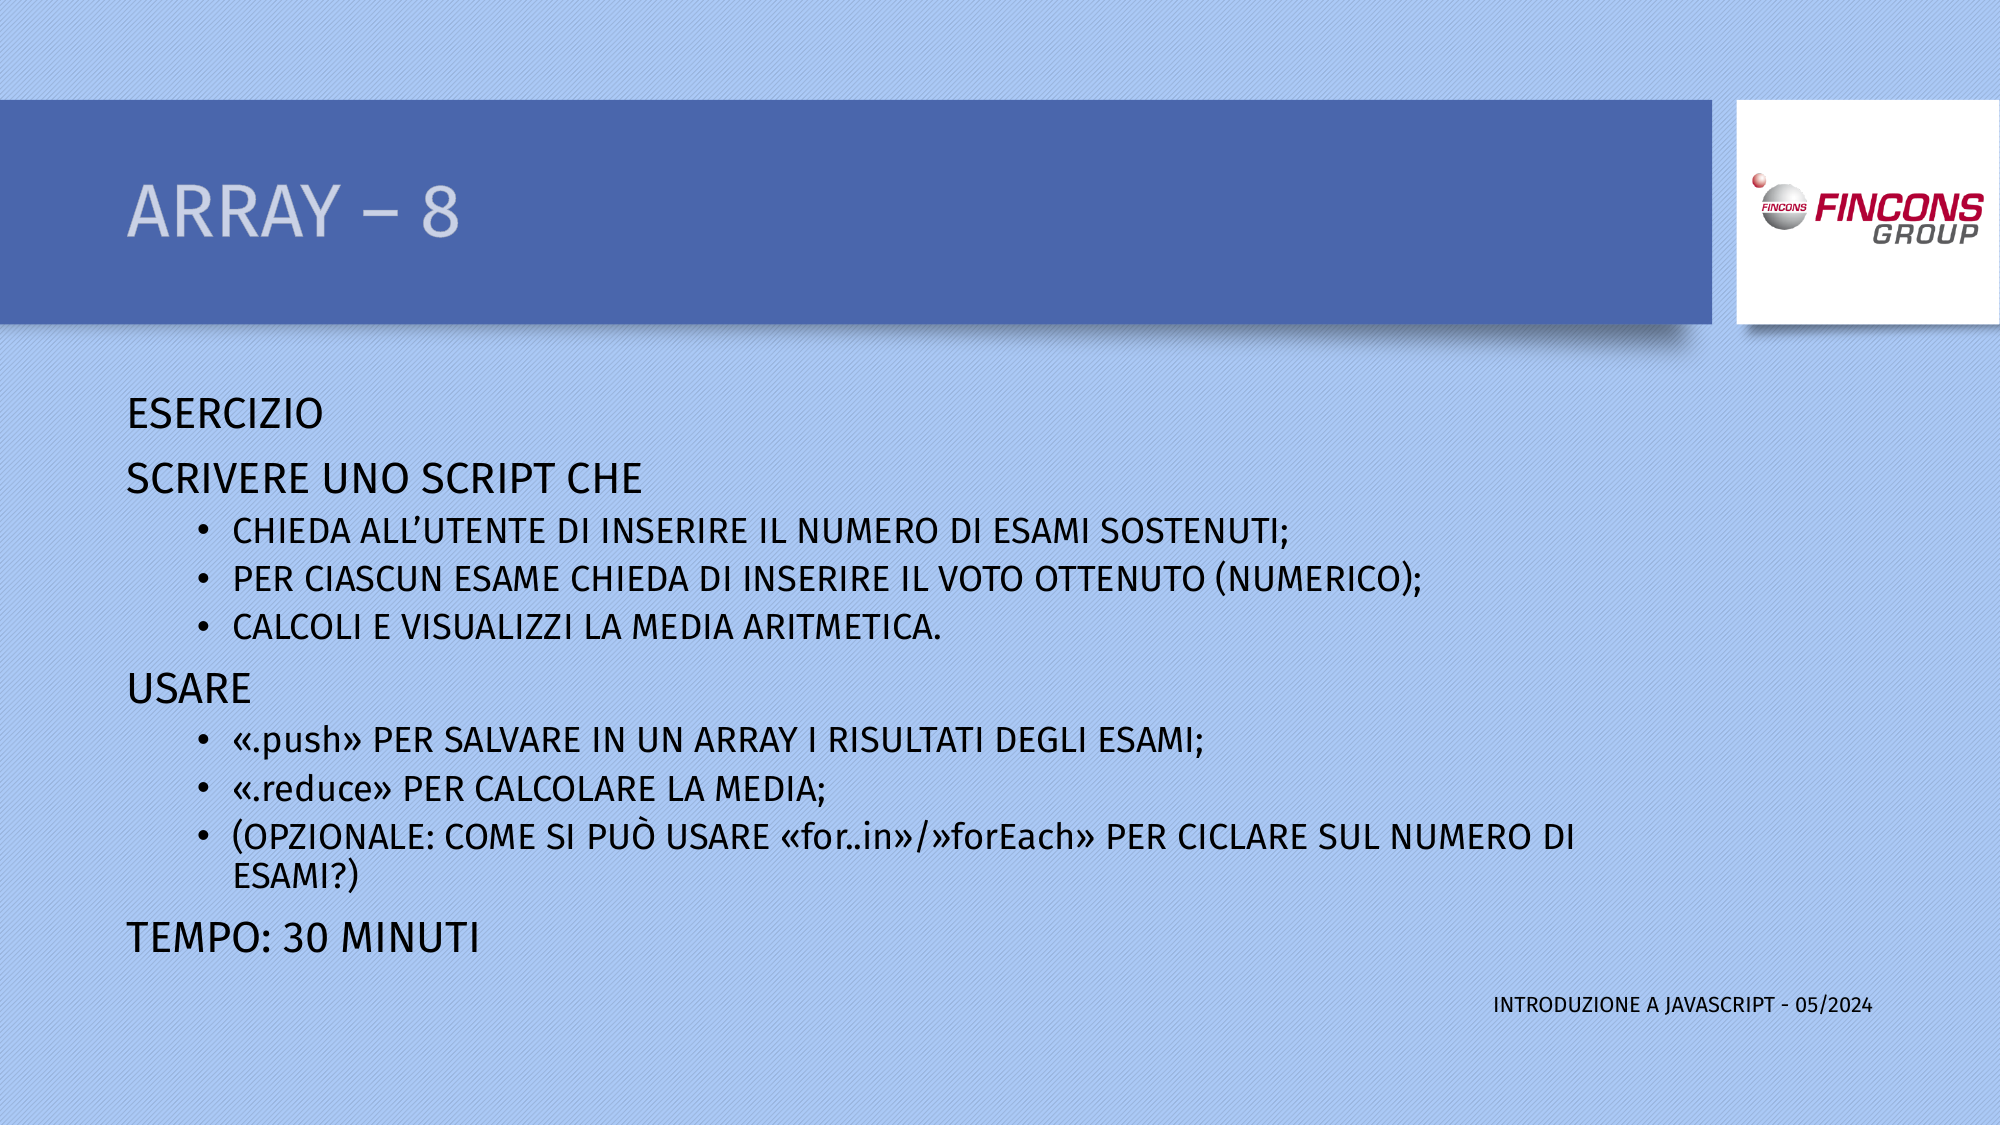

# ARRAY – 8
ESERCIZIO
SCRIVERE UNO SCRIPT CHE
CHIEDA ALL’UTENTE DI INSERIRE IL NUMERO DI ESAMI SOSTENUTI;
PER CIASCUN ESAME CHIEDA DI INSERIRE IL VOTO OTTENUTO (NUMERICO);
CALCOLI E VISUALIZZI LA MEDIA ARITMETICA.
USARE
«.push» PER SALVARE IN UN ARRAY I RISULTATI DEGLI ESAMI;
«.reduce» PER CALCOLARE LA MEDIA;
(OPZIONALE: COME SI PUÒ USARE «for..in»/»forEach» PER CICLARE SUL NUMERO DI ESAMI?)
TEMPO: 30 MINUTI
INTRODUZIONE A JAVASCRIPT - 05/2024